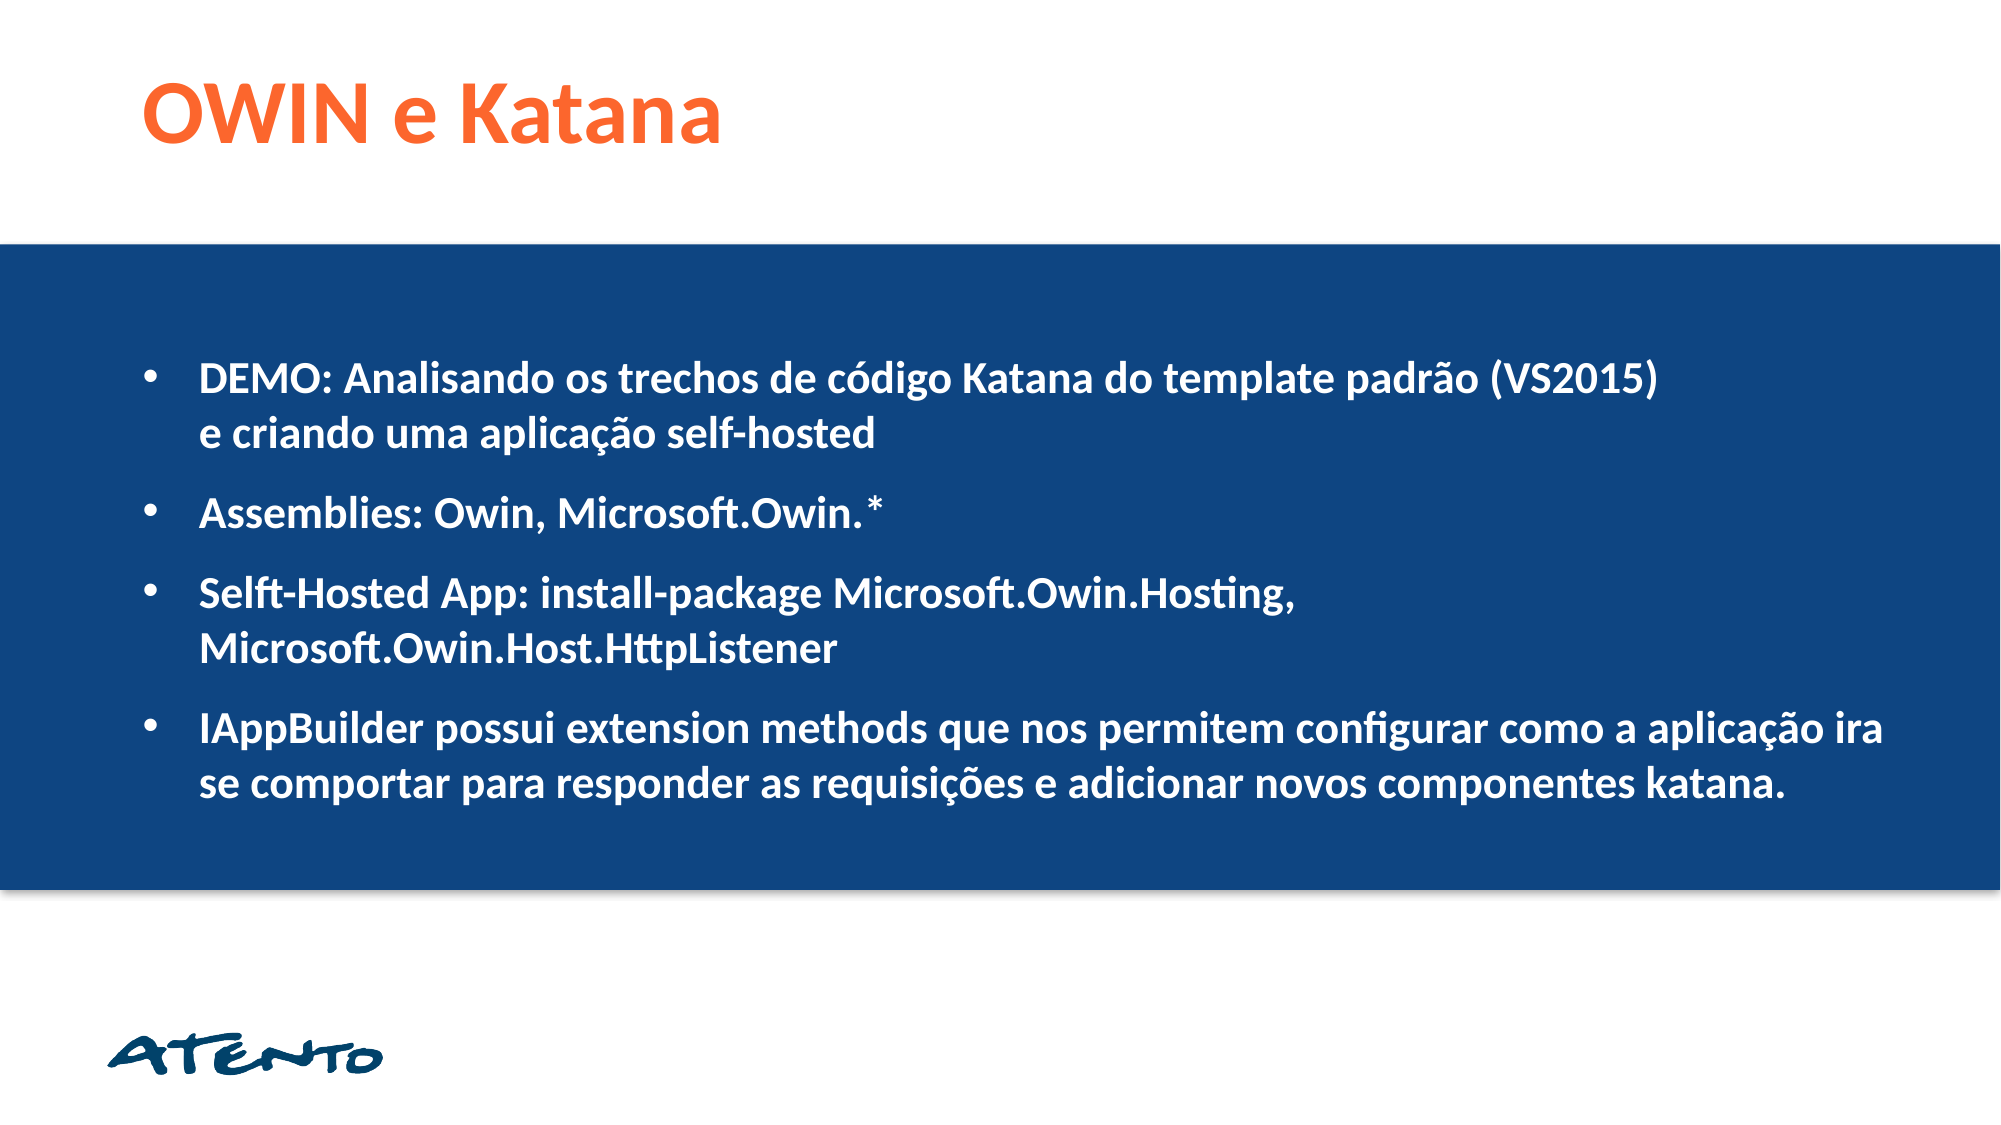

OWIN e Katana

DEMO: Analisando os trechos de código Katana do template padrão (VS2015)
e criando uma aplicação self-hosted
Assemblies: Owin, Microsoft.Owin.*
Selft-Hosted App: install-package Microsoft.Owin.Hosting, Microsoft.Owin.Host.HttpListener
IAppBuilder possui extension methods que nos permitem configurar como a aplicação ira se comportar para responder as requisições e adicionar novos componentes katana.